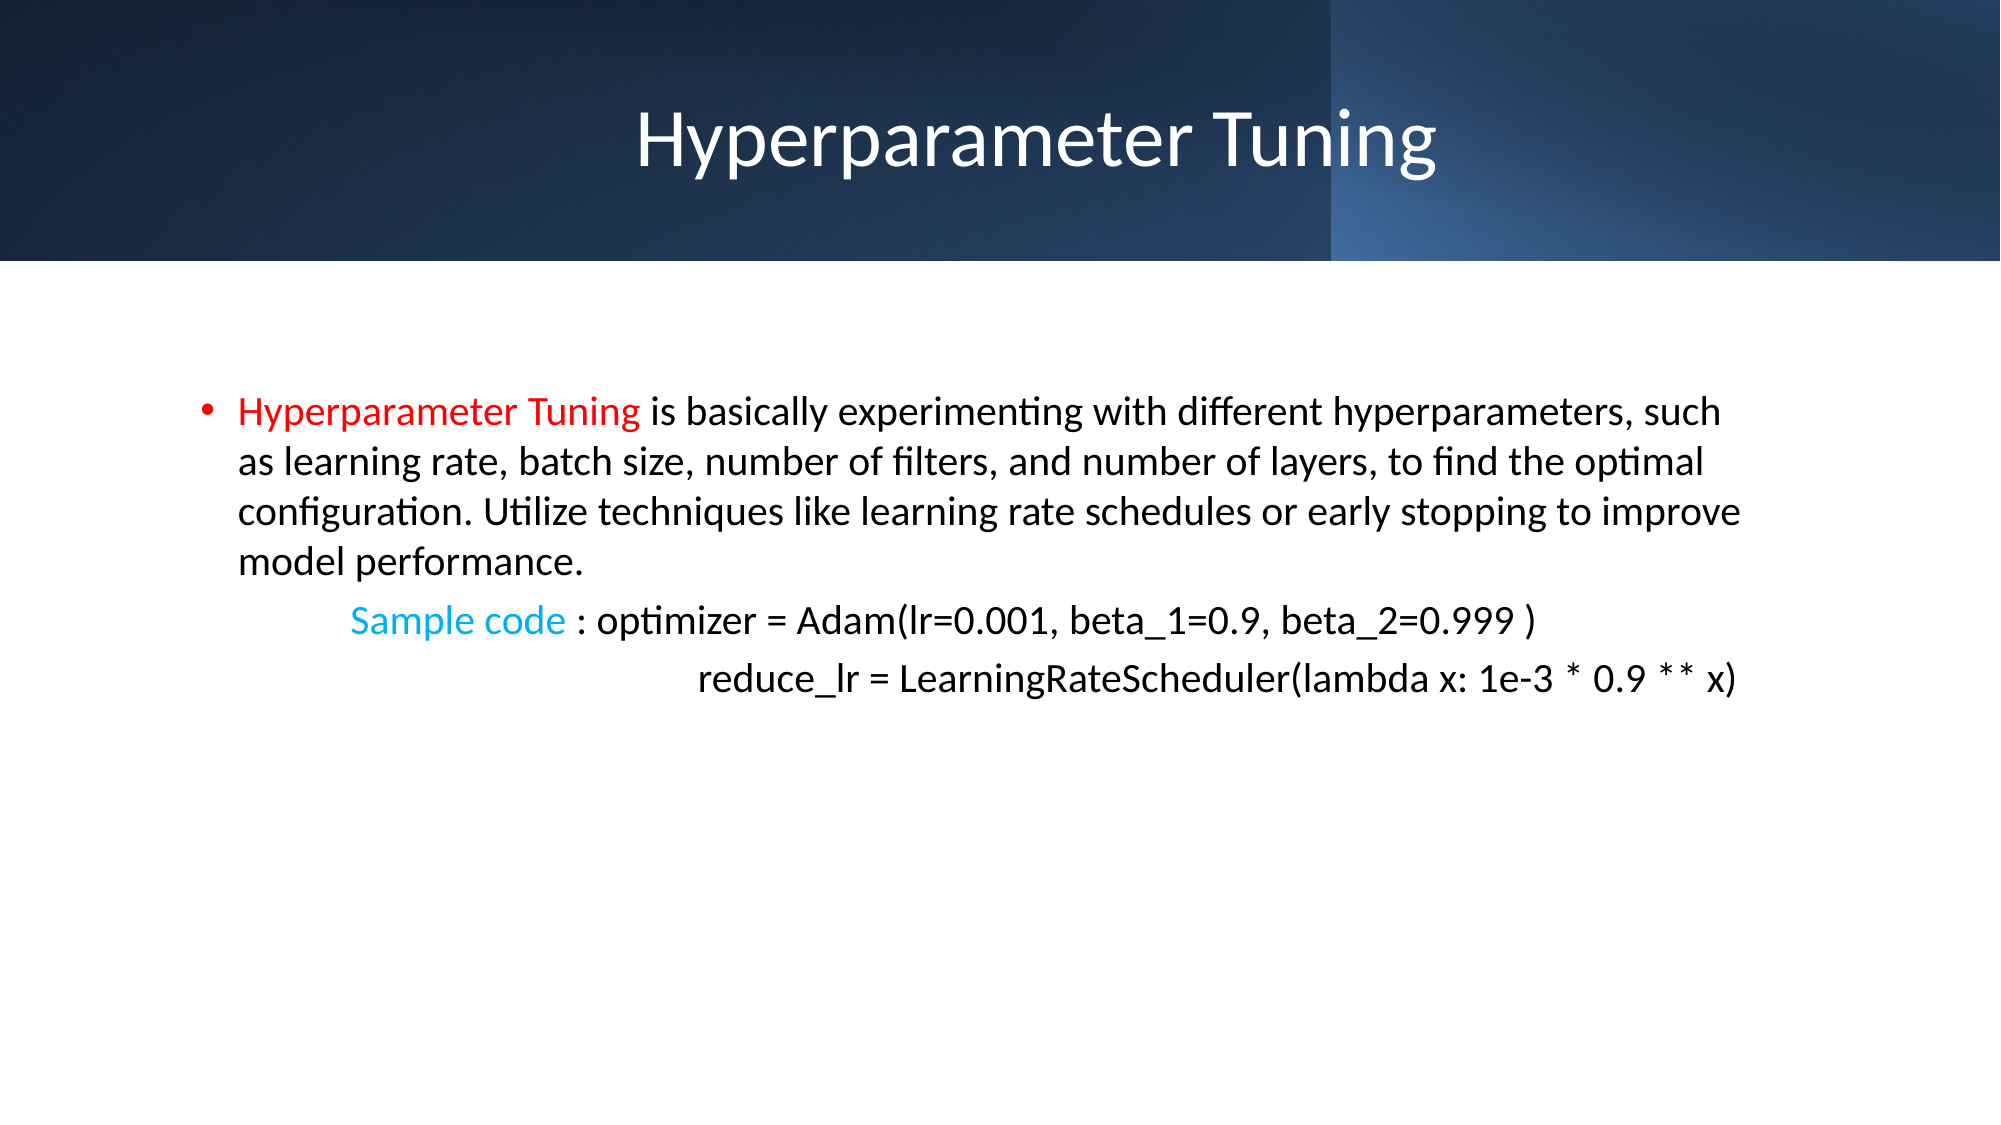

# Hyperparameter Tuning
Hyperparameter Tuning is basically experimenting with different hyperparameters, such as learning rate, batch size, number of filters, and number of layers, to find the optimal configuration. Utilize techniques like learning rate schedules or early stopping to improve model performance.
	Sample code : optimizer = Adam(lr=0.001, beta_1=0.9, beta_2=0.999 )
			     reduce_lr = LearningRateScheduler(lambda x: 1e-3 * 0.9 ** x)